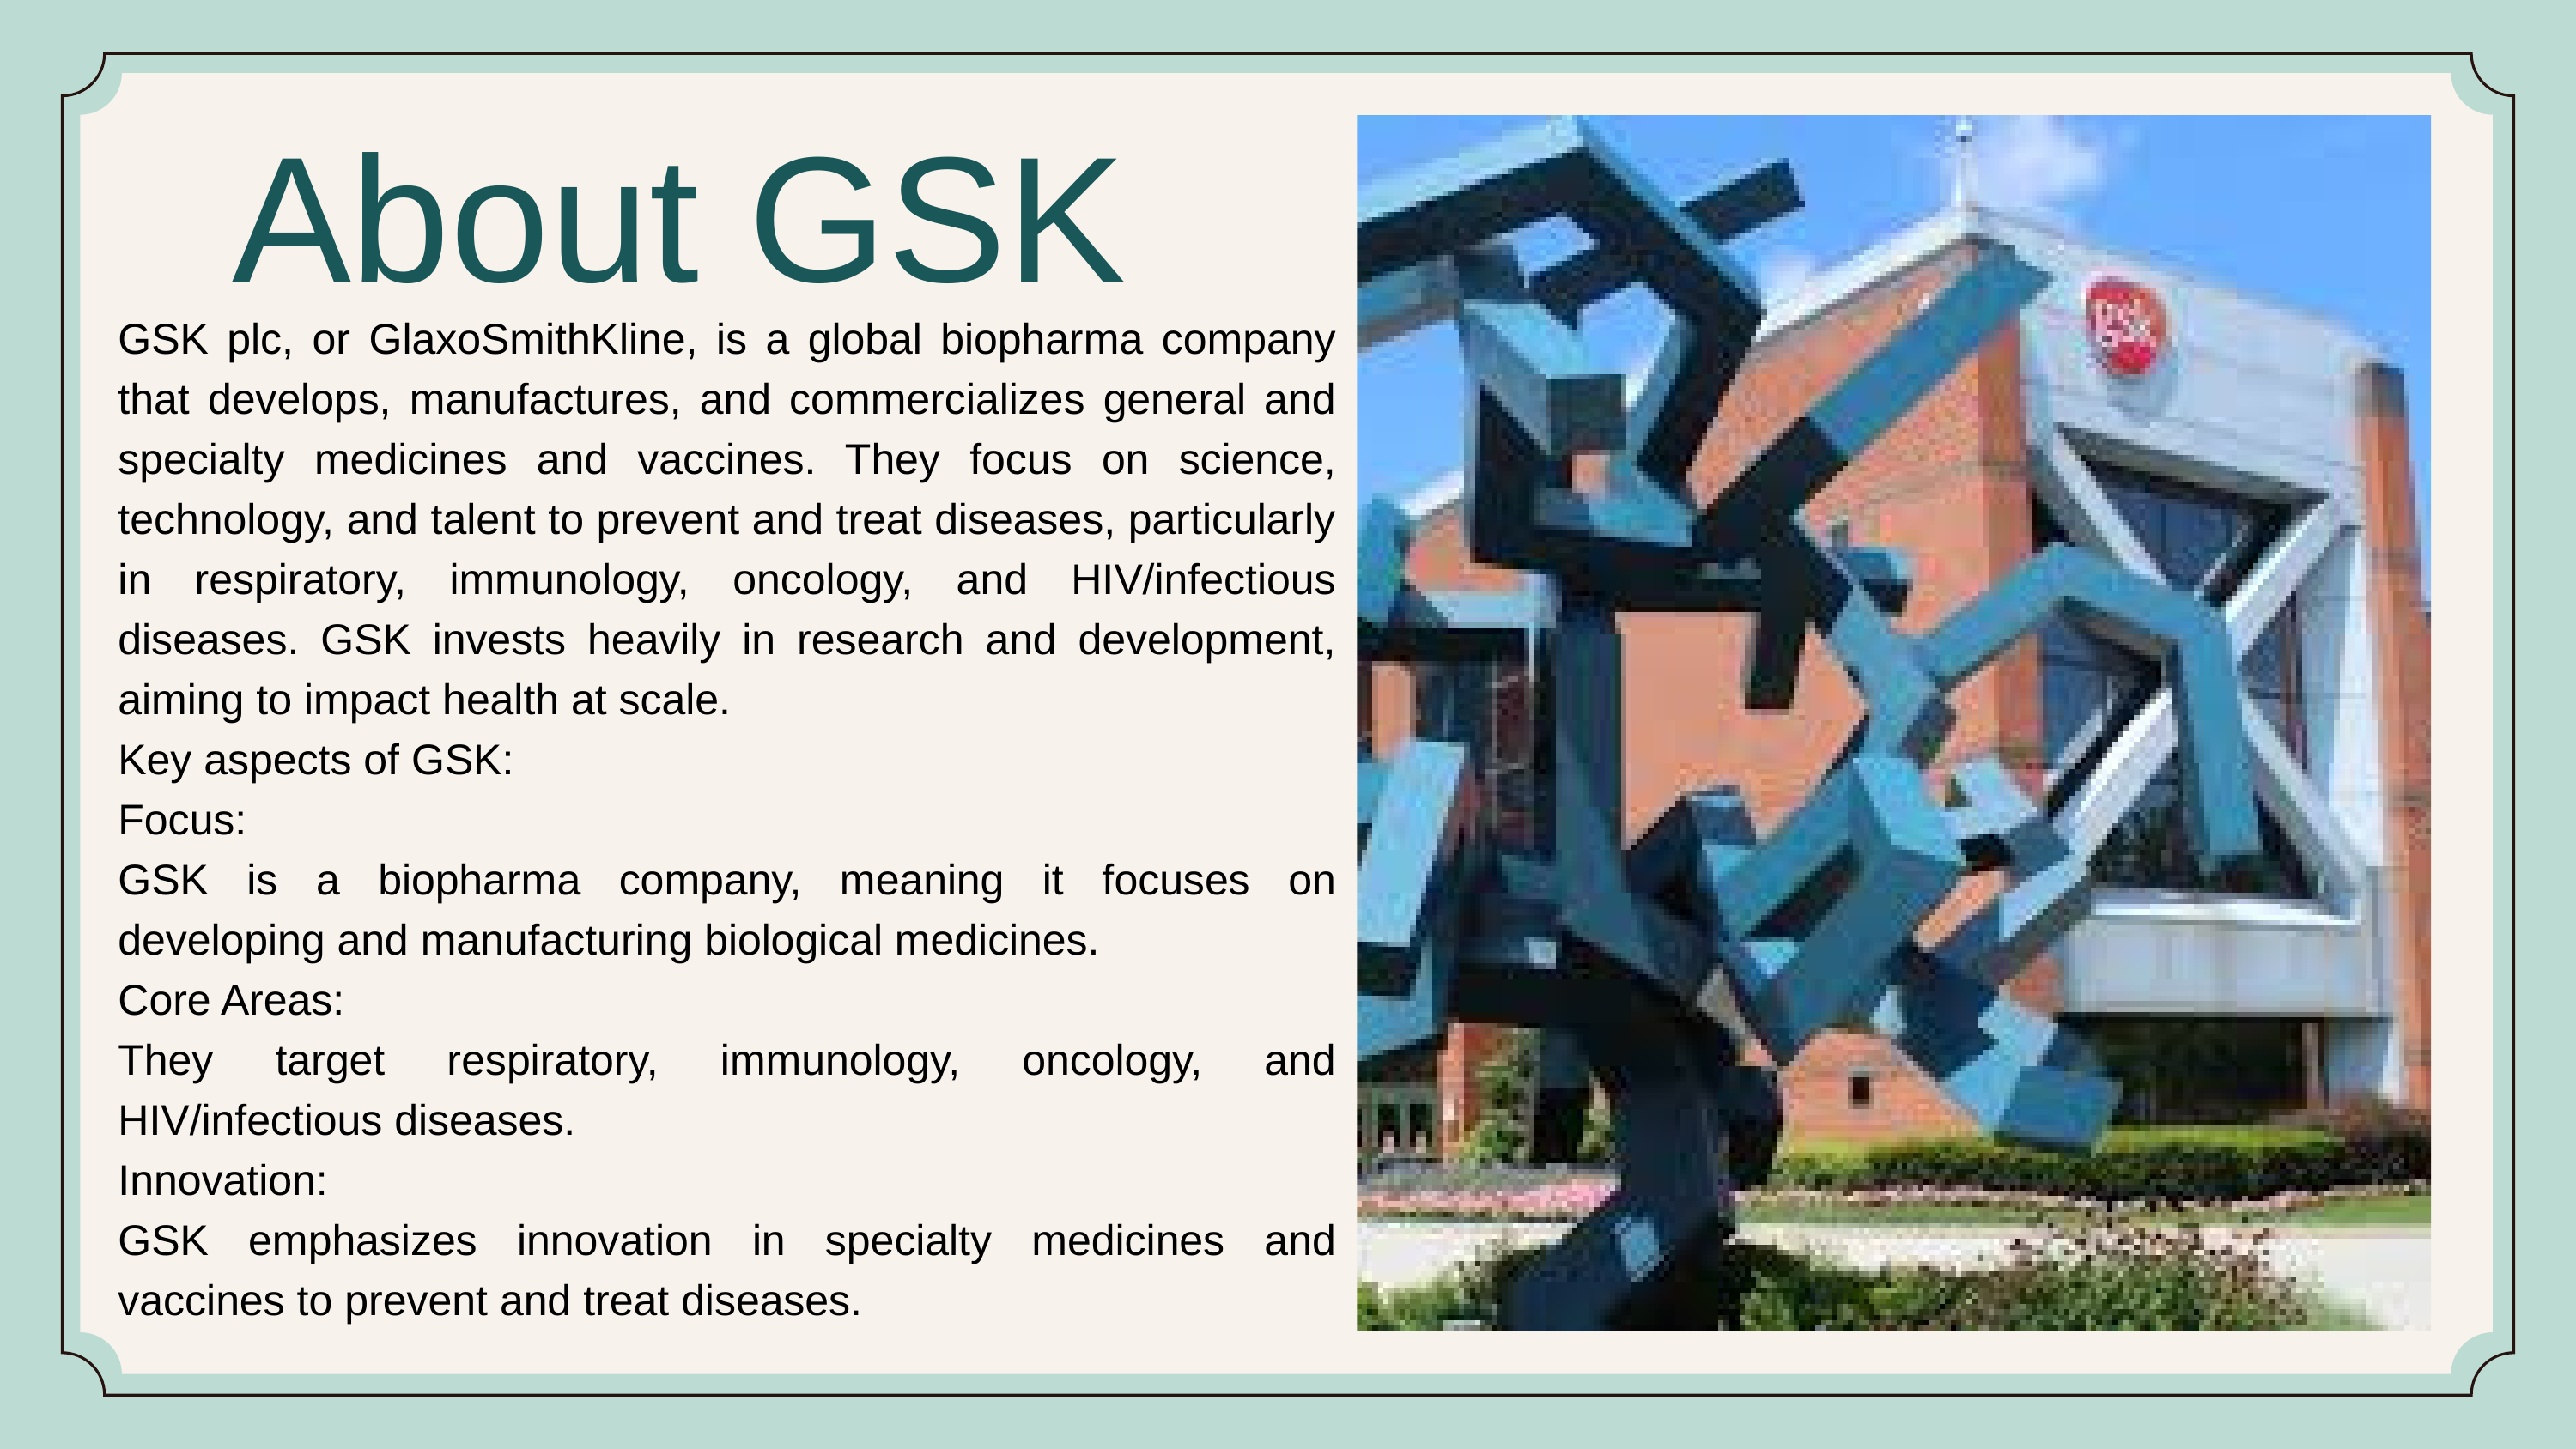

About GSK

GSK plc, or GlaxoSmithKline, is a global biopharma company that develops, manufactures, and commercializes general and specialty medicines and vaccines. They focus on science, technology, and talent to prevent and treat diseases, particularly in respiratory, immunology, oncology, and HIV/infectious diseases. GSK invests heavily in research and development, aiming to impact health at scale.
Key aspects of GSK:
Focus:
GSK is a biopharma company, meaning it focuses on developing and manufacturing biological medicines.
Core Areas:
They target respiratory, immunology, oncology, and HIV/infectious diseases.
Innovation:
GSK emphasizes innovation in specialty medicines and vaccines to prevent and treat diseases.